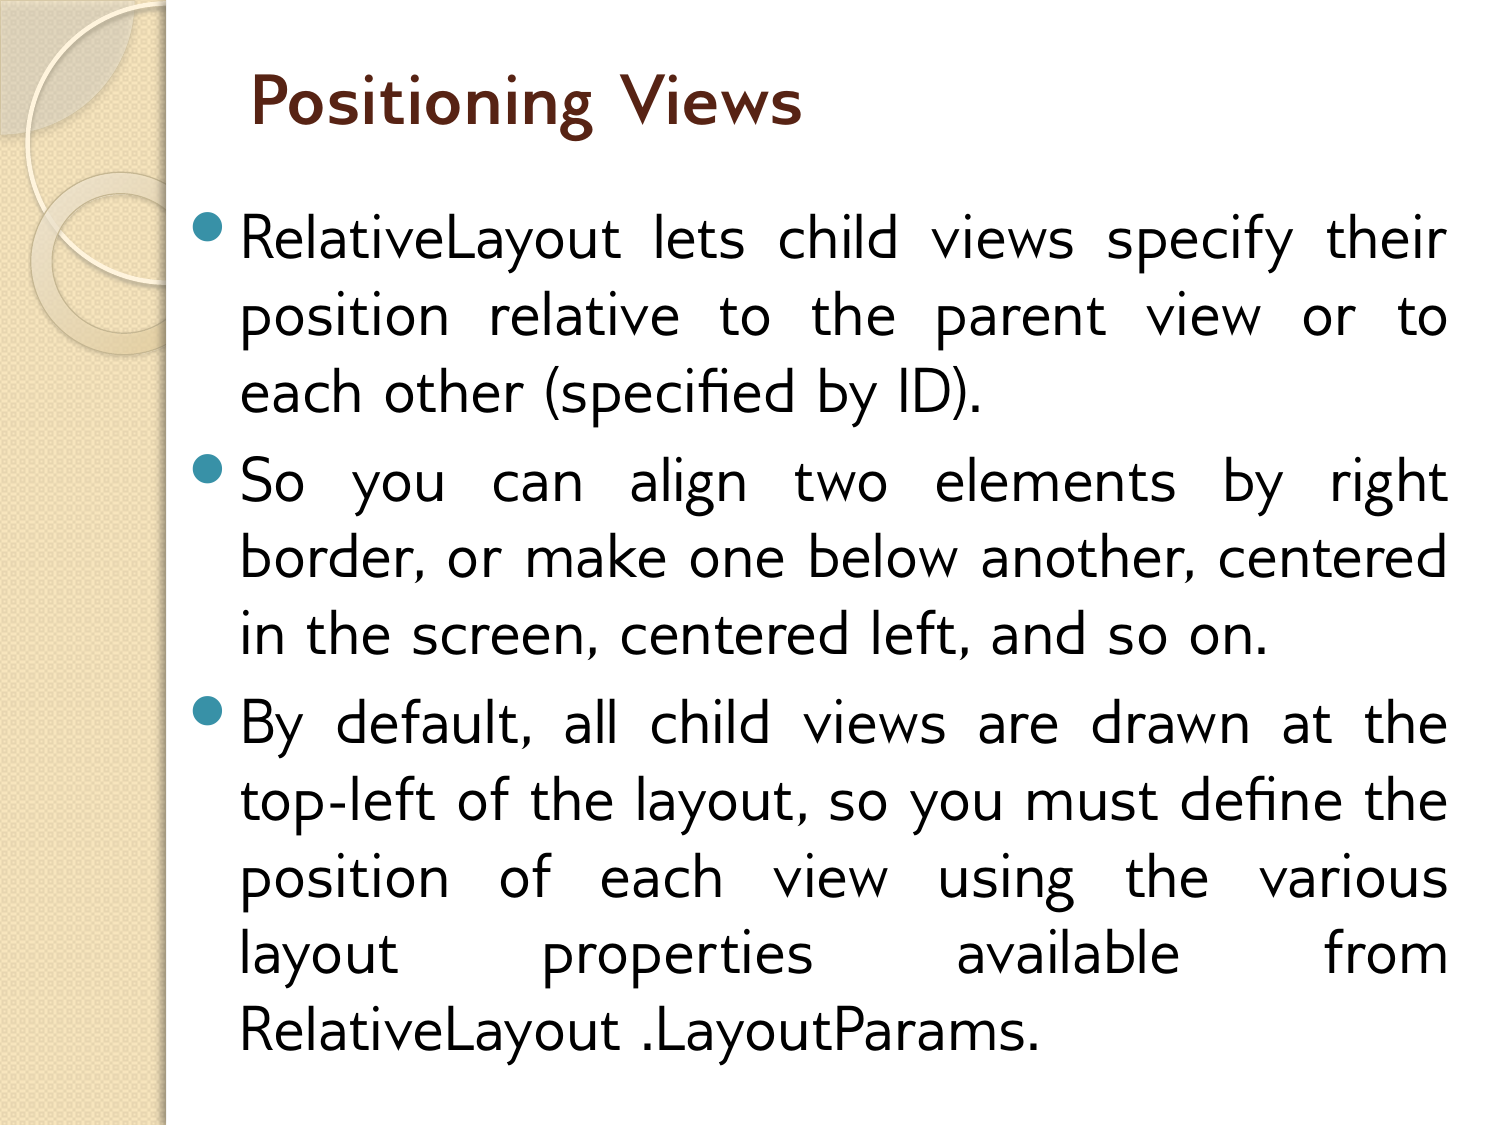

# Positioning Views
RelativeLayout lets child views specify their position relative to the parent view or to each other (specified by ID).
So you can align two elements by right border, or make one below another, centered in the screen, centered left, and so on.
By default, all child views are drawn at the top-left of the layout, so you must define the position of each view using the various layout properties available from RelativeLayout .LayoutParams.